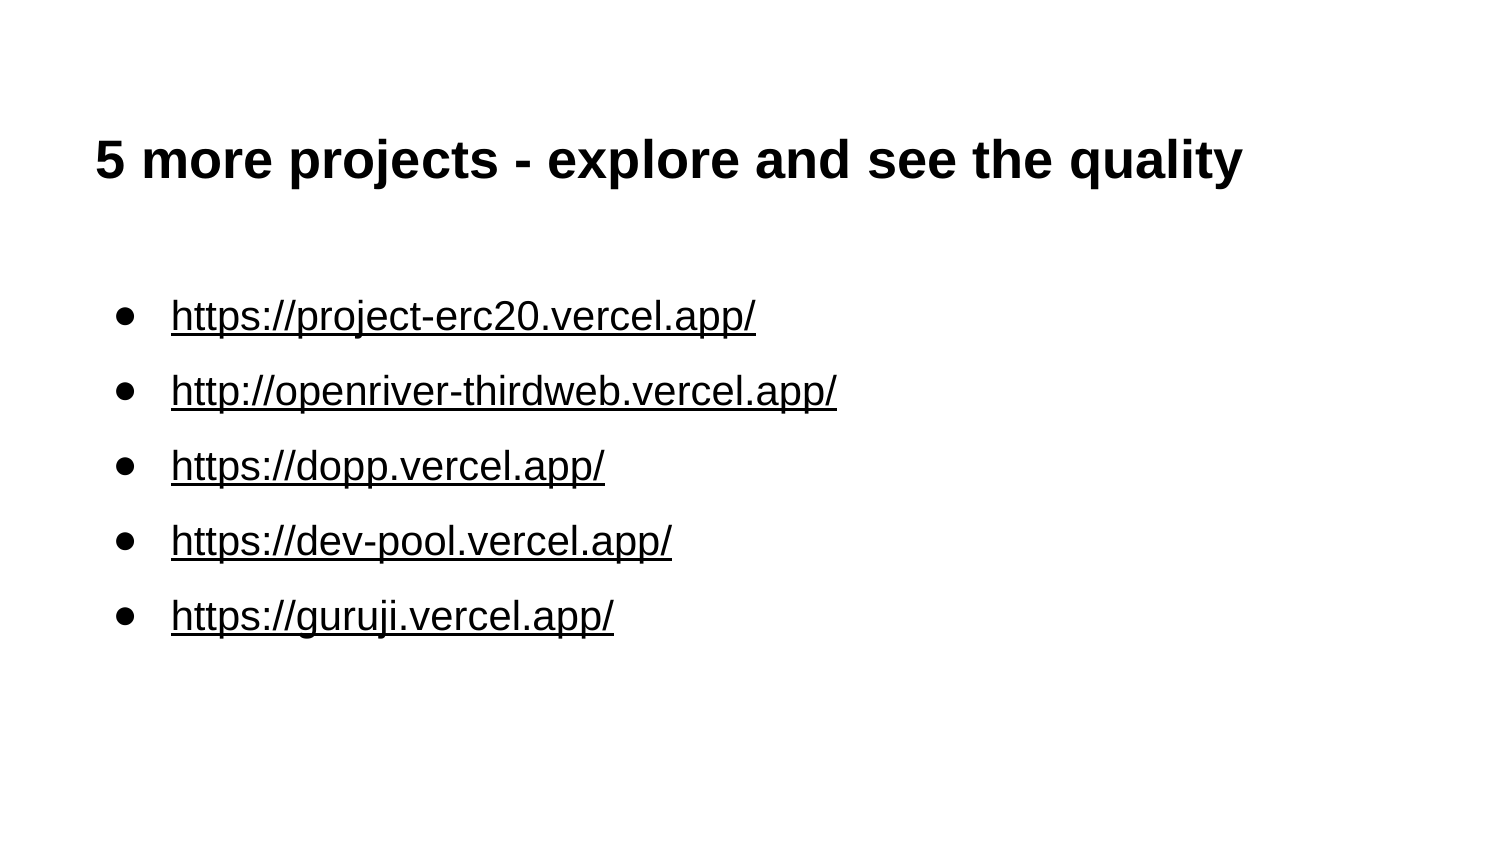

5 more projects - explore and see the quality

https://project-erc20.vercel.app/
http://openriver-thirdweb.vercel.app/
https://dopp.vercel.app/
https://dev-pool.vercel.app/
https://guruji.vercel.app/